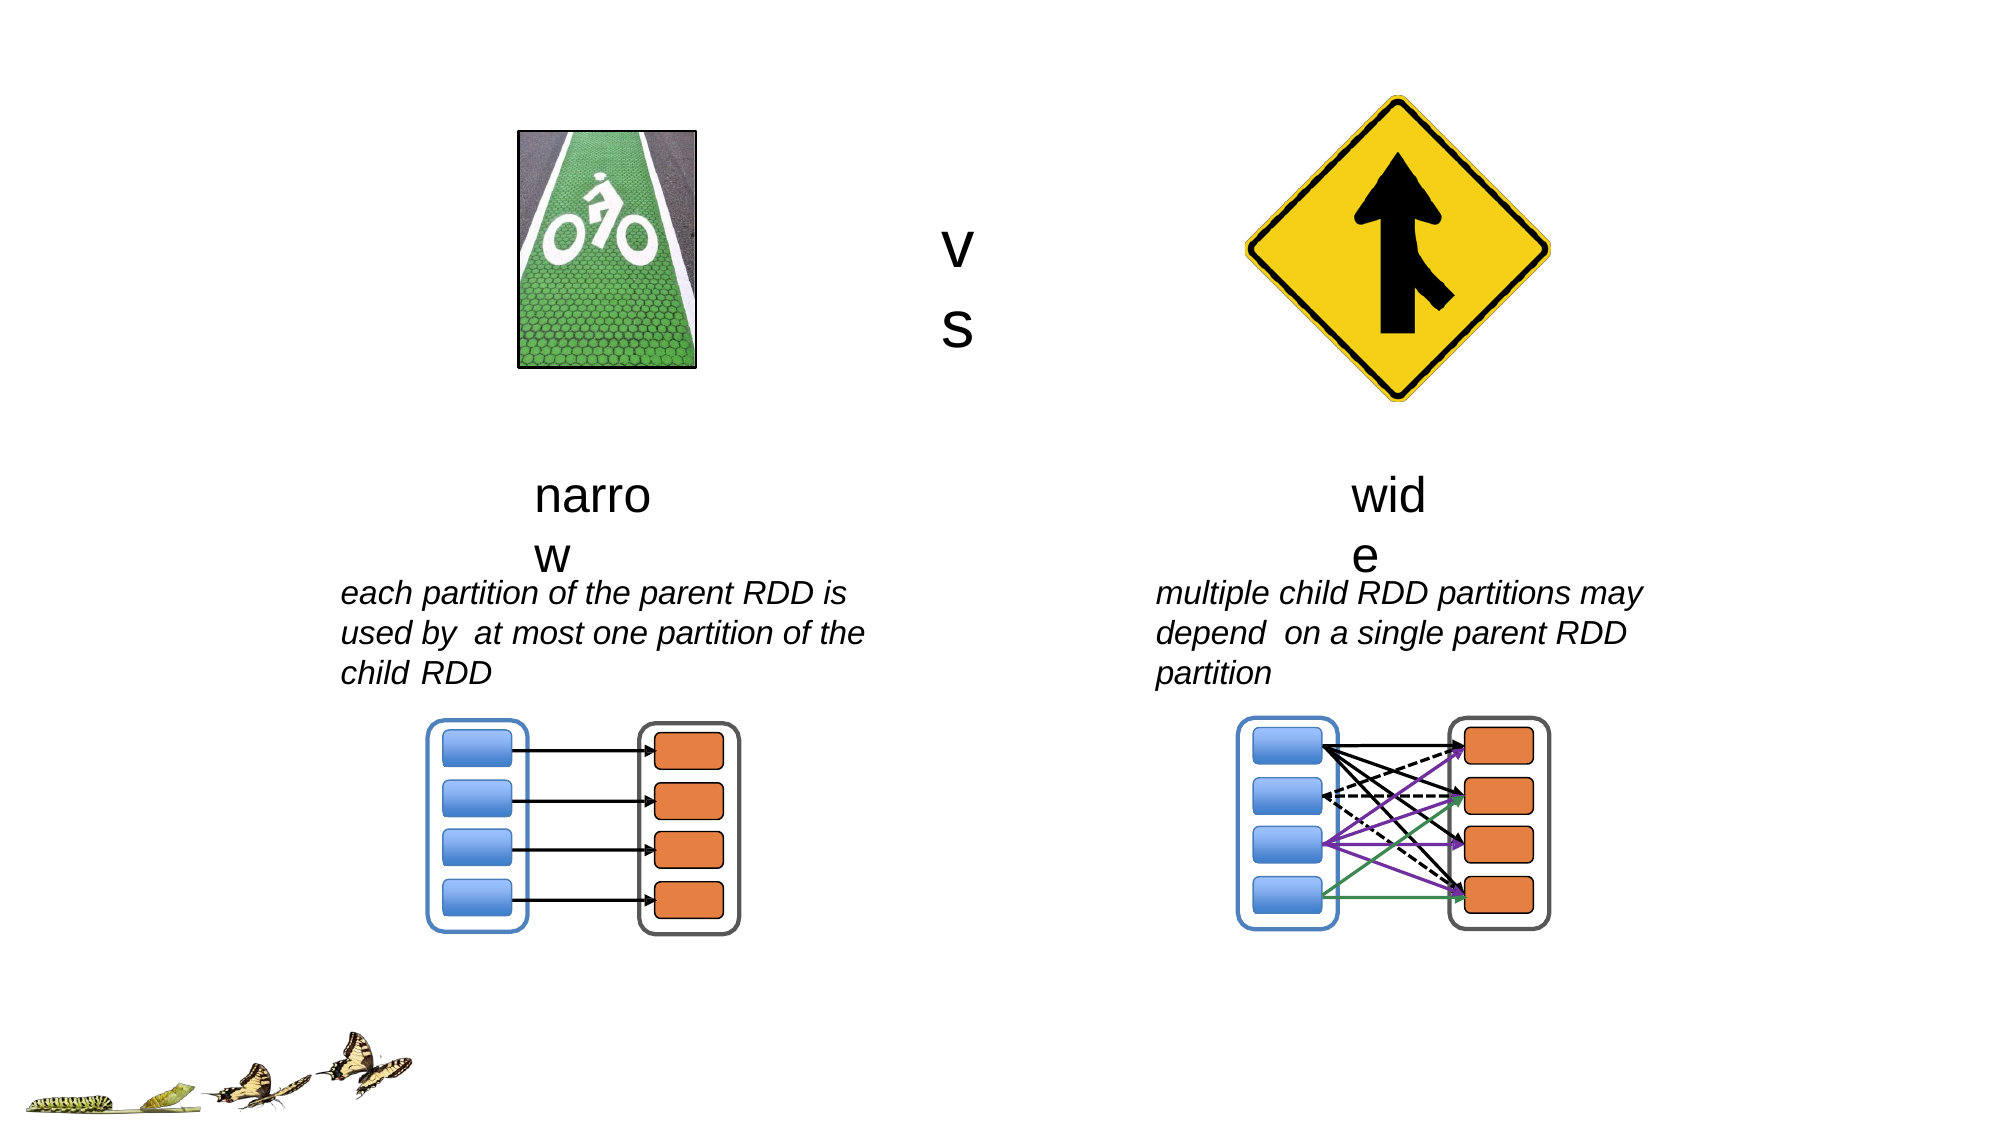

vs
# narrow
wide
each partition of the parent RDD is used by  at most one partition of the child RDD
multiple child RDD partitions may depend  on a single parent RDD partition